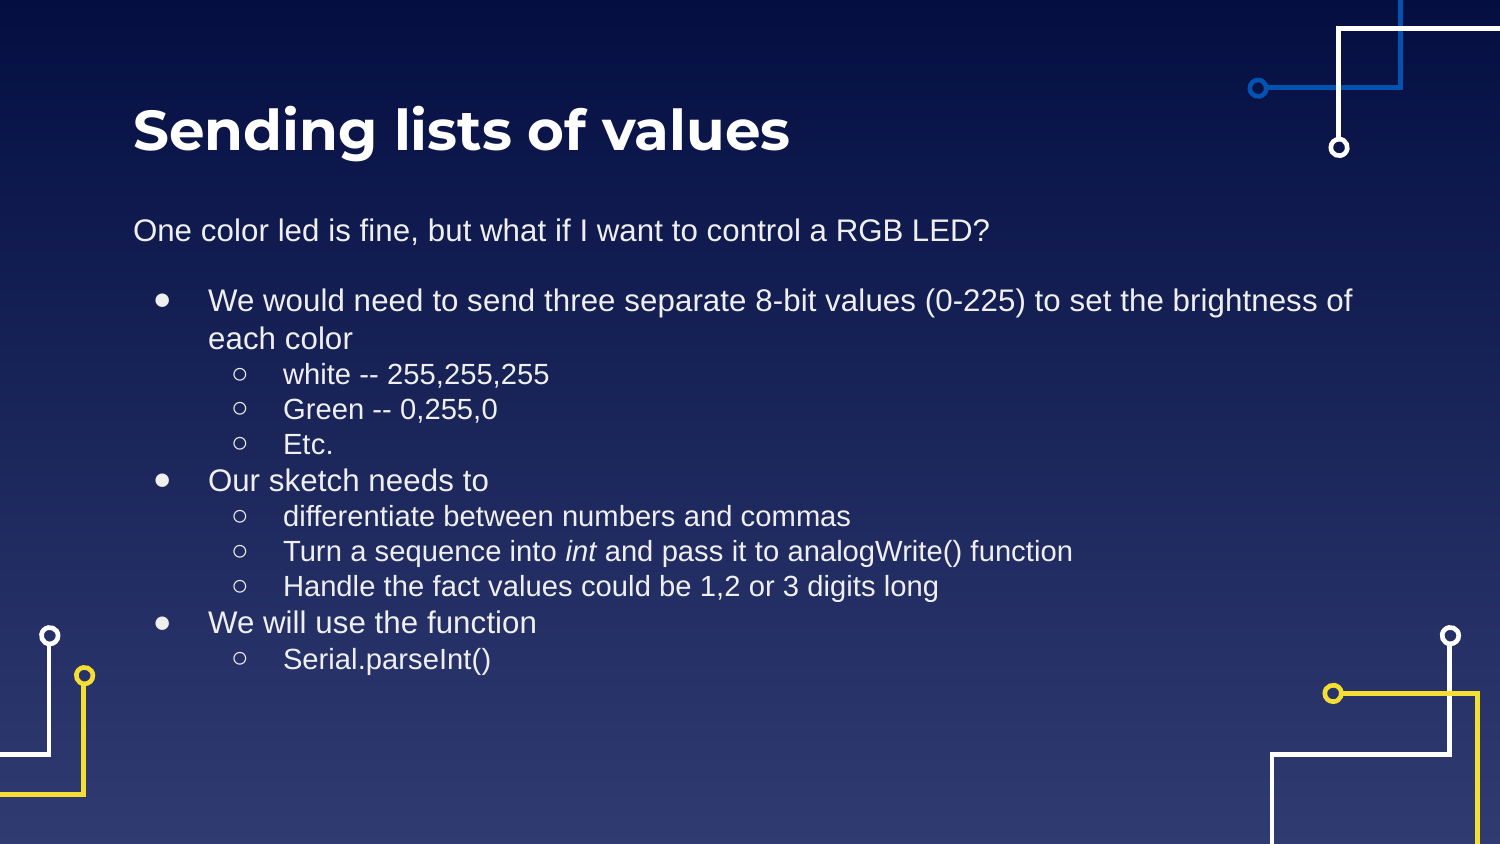

# Sending lists of values
One color led is fine, but what if I want to control a RGB LED?
We would need to send three separate 8-bit values (0-225) to set the brightness of each color
white -- 255,255,255
Green -- 0,255,0
Etc.
Our sketch needs to
differentiate between numbers and commas
Turn a sequence into int and pass it to analogWrite() function
Handle the fact values could be 1,2 or 3 digits long
We will use the function
Serial.parseInt()